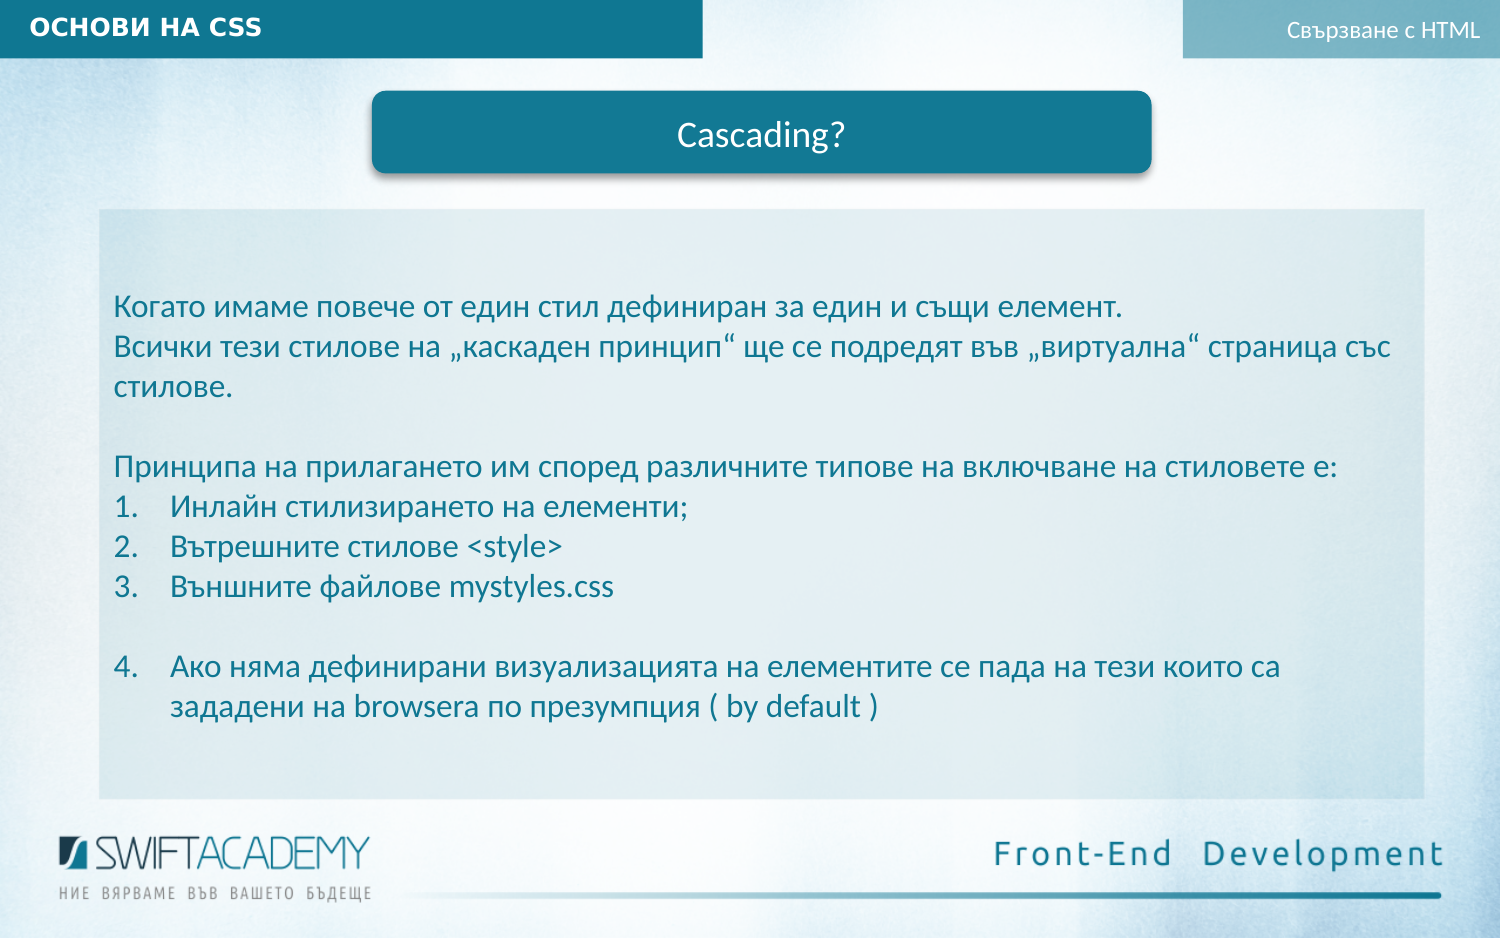

ОСНОВИ НА CSS
Свързване с HTML
Cascading?
Когато имаме повече от един стил дефиниран за един и същи елемент.
Всички тези стилове на „каскаден принцип“ ще се подредят във „виртуална“ страница със стилове.

Принципа на прилагането им според различните типове на включване на стиловете е:
Инлайн стилизирането на елементи;
Вътрешните стилове <style>
Външните файлове mystyles.css

Ако няма дефинирани визуализацията на елементите се пада на тези които са зададени на browsera по презумпция ( by default )